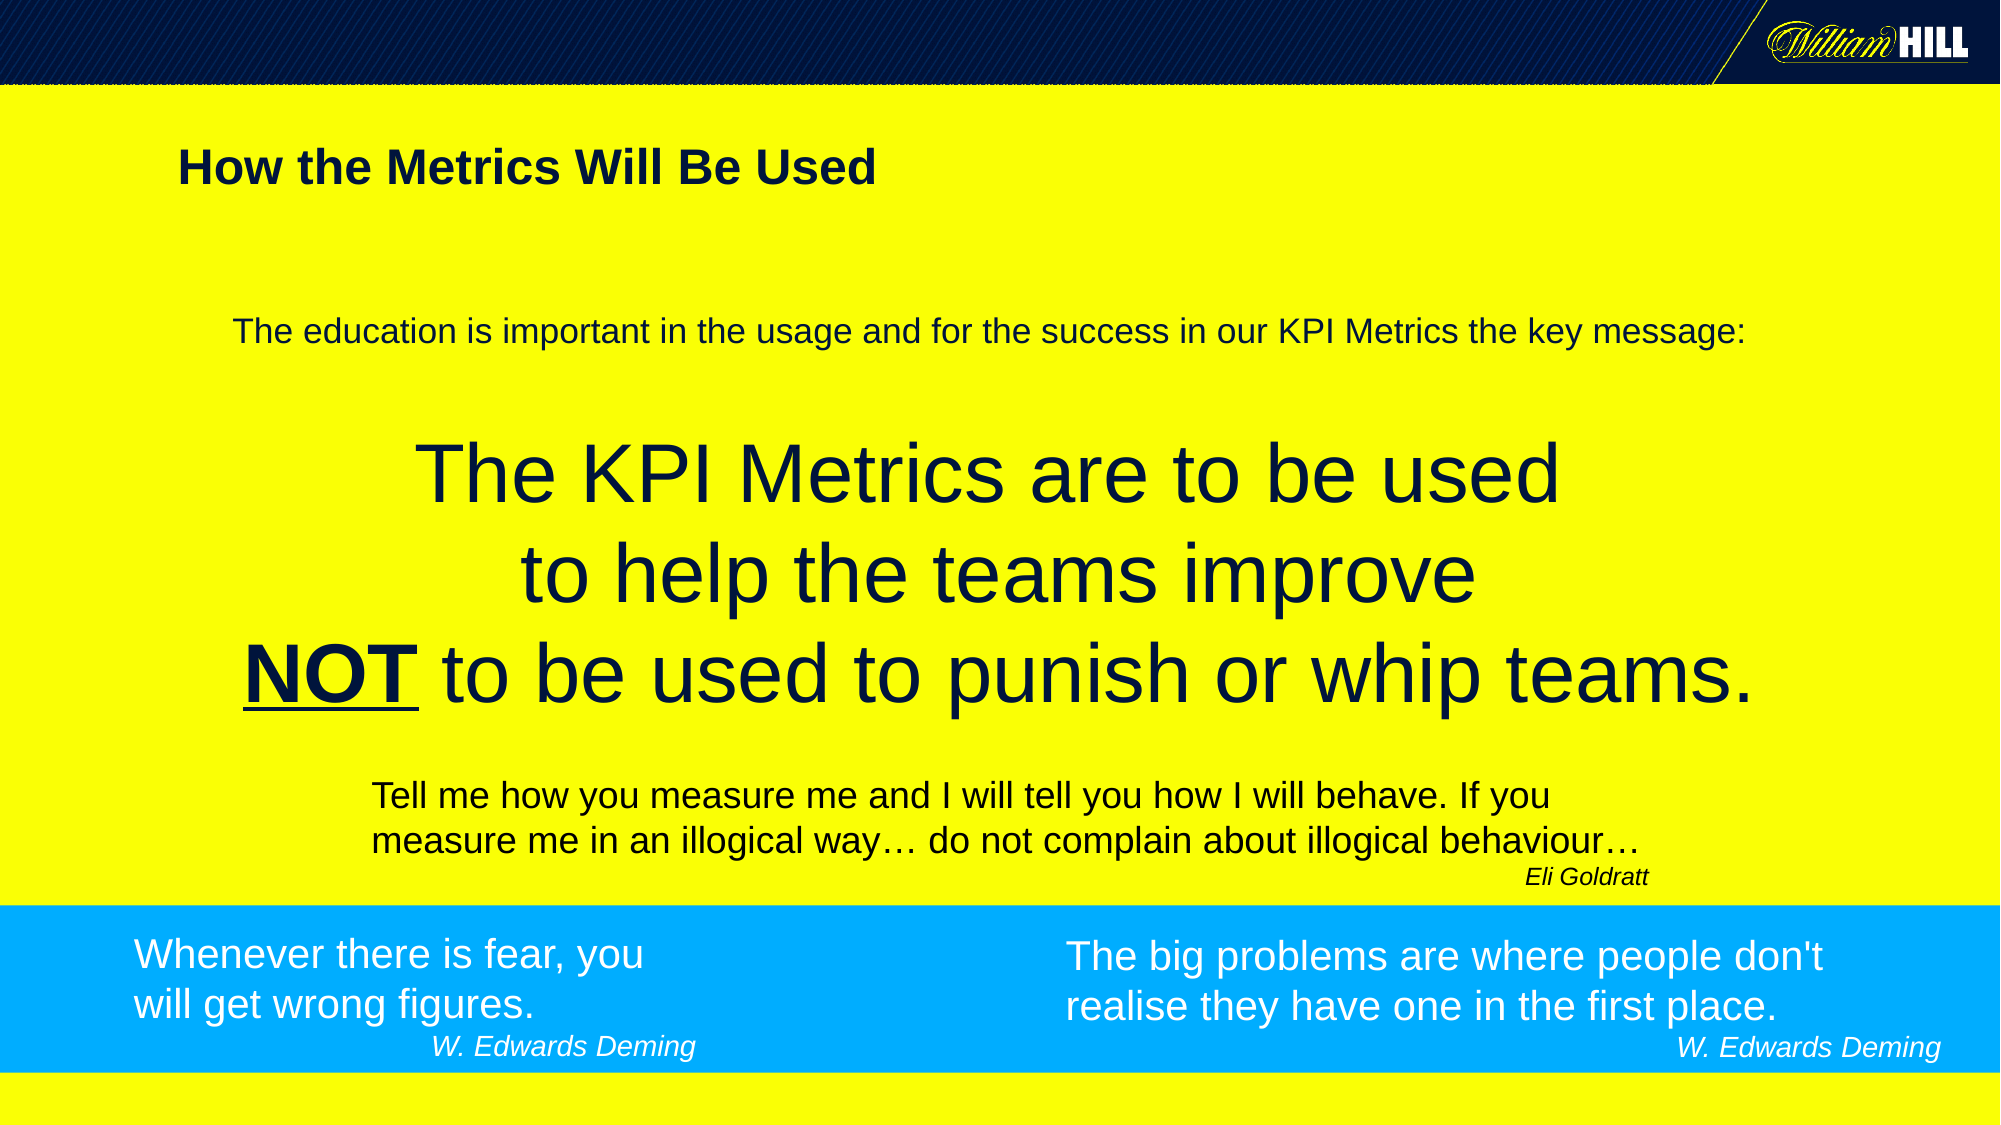

# How the Metrics Will Be Used
The education is important in the usage and for the success in our KPI Metrics the key message:

The KPI Metrics are to be used
to help the teams improve
NOT to be used to punish or whip teams.
Tell me how you measure me and I will tell you how I will behave. If you measure me in an illogical way… do not complain about illogical behaviour…
Eli Goldratt

Whenever there is fear, you will get wrong figures.
W. Edwards Deming
The big problems are where people don't realise they have one in the first place.
W. Edwards Deming